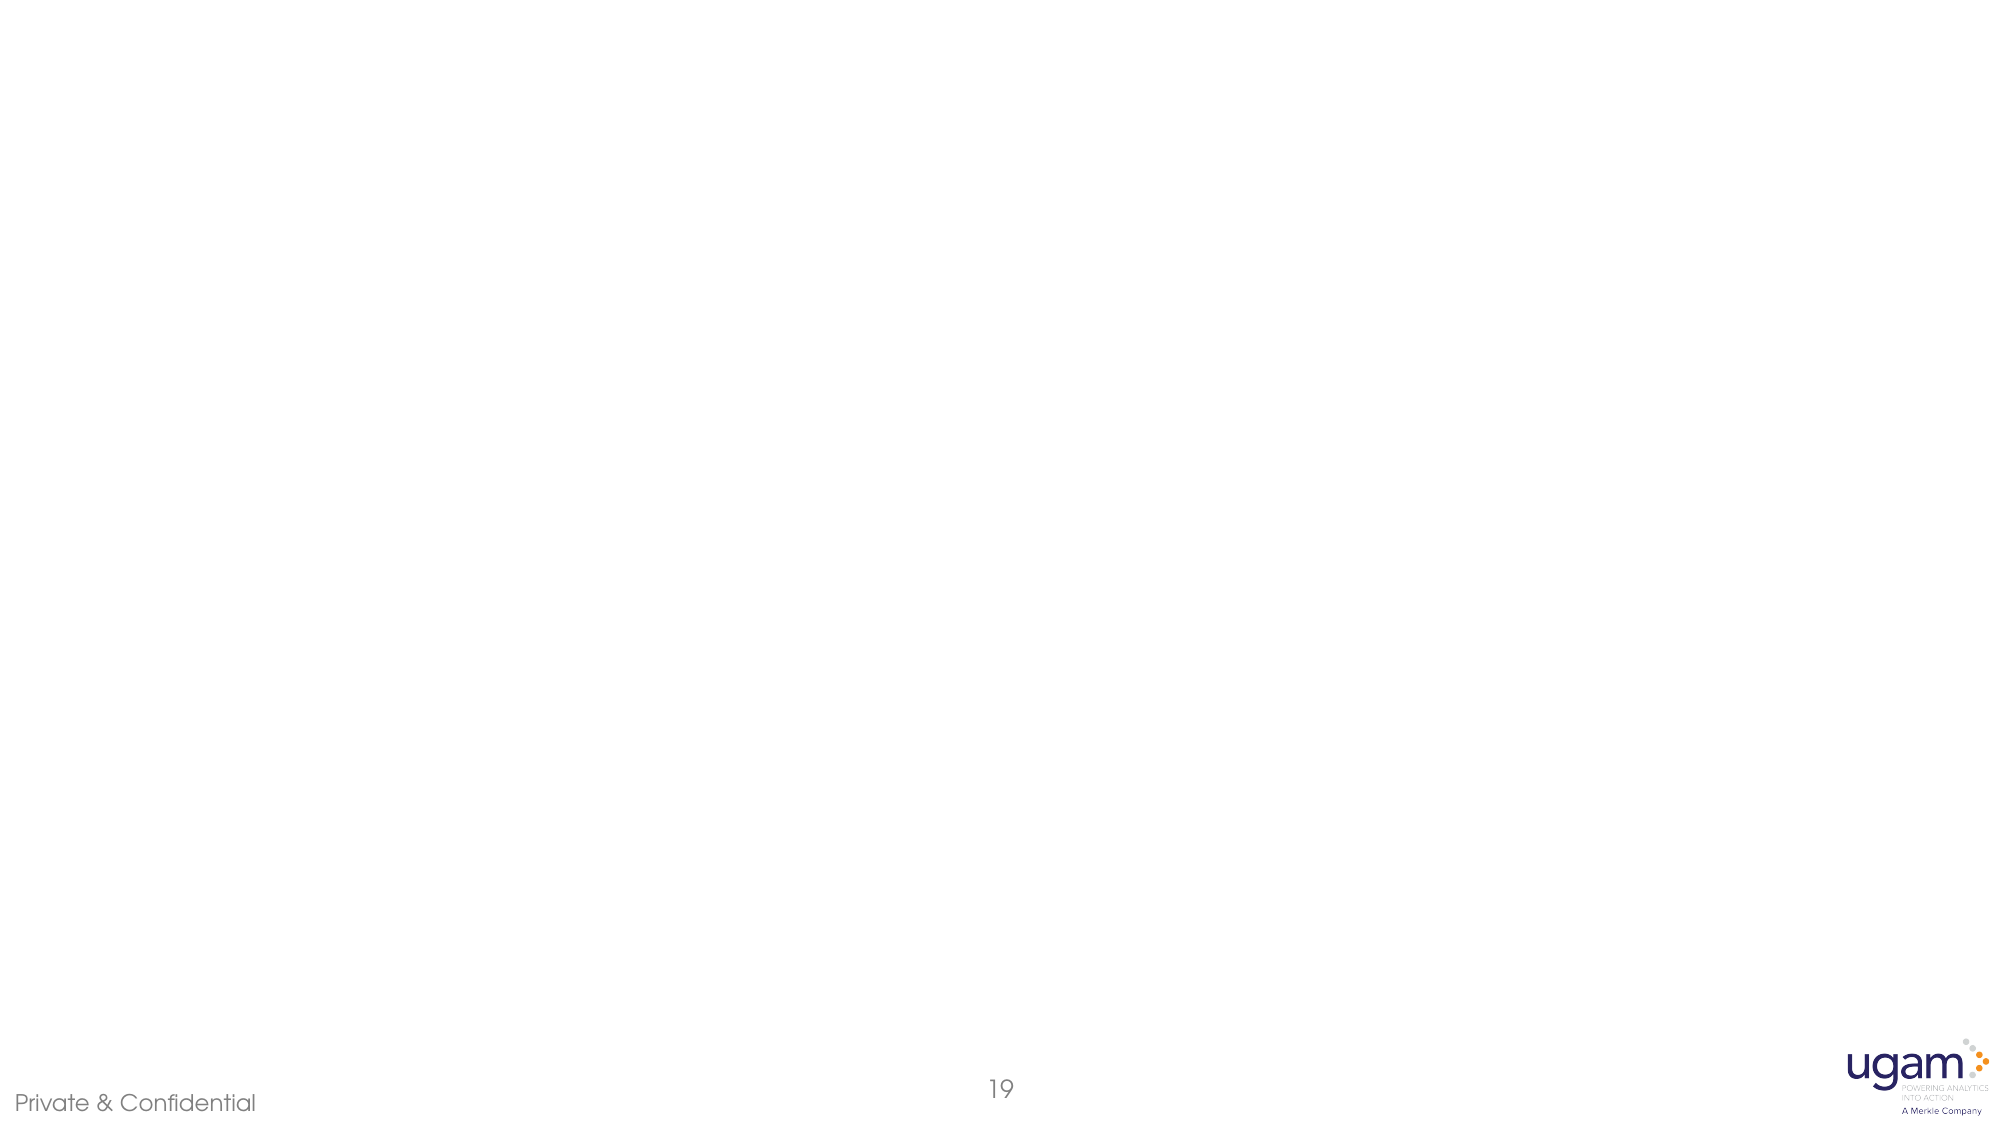

TEXT SLIDE
#
DON’Ts
Don’t change font and font size on this slide
Don’t move the text boxes
Font size – 28
Font color – Black
Left-aligned
If strapline exceeds 2 lines, font will resize automatically to 25

Title font size – 24
Sub-bullet size – 20
Subsequent bullet size - 18
Font color – Black
Style: Bold, non-italic
Left-aligned